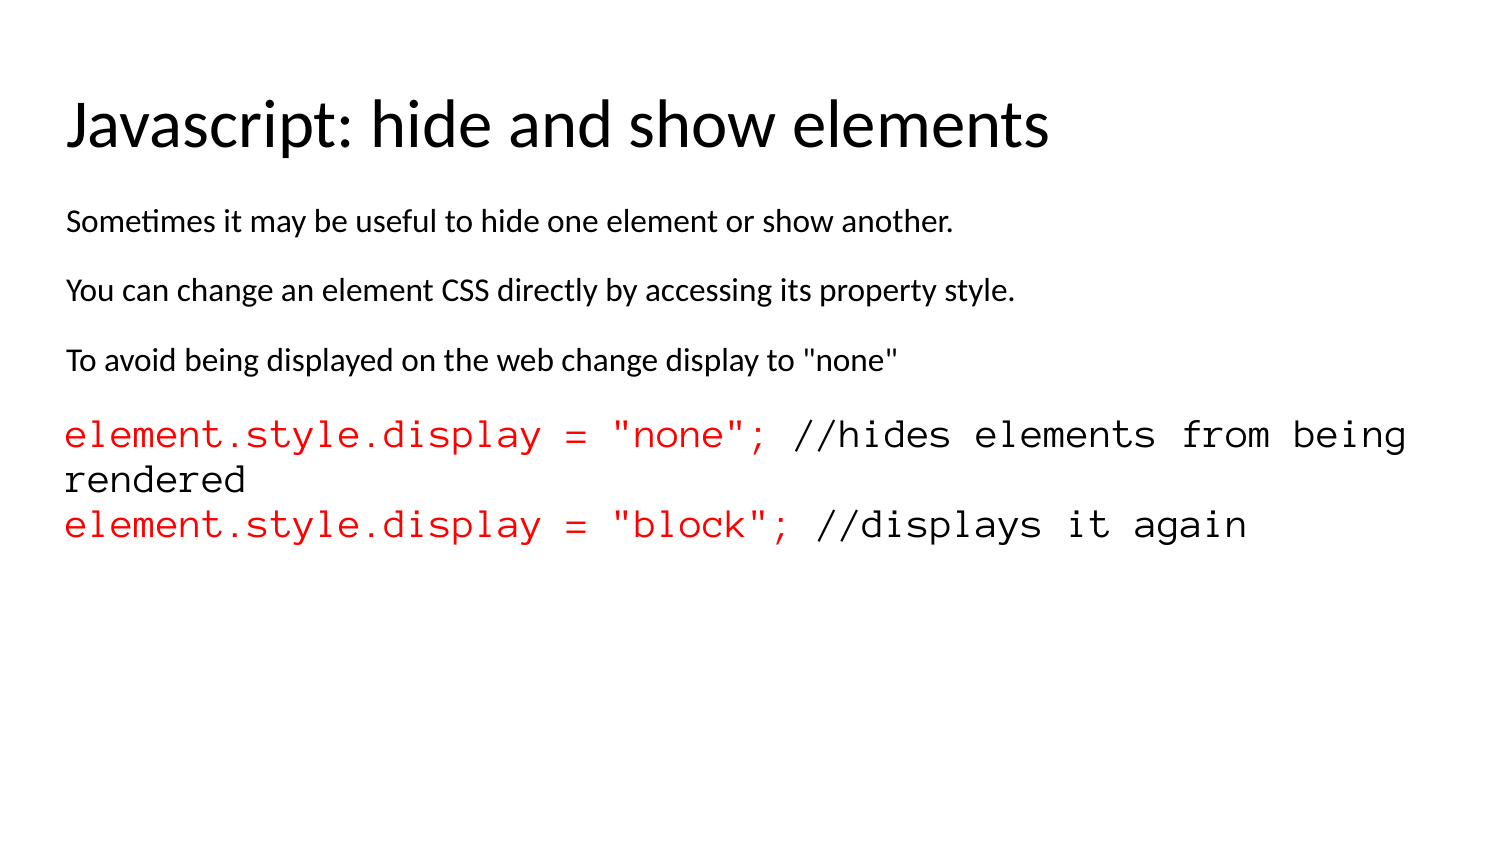

# Javascript: hide and show elements
Sometimes it may be useful to hide one element or show another.
You can change an element CSS directly by accessing its property style.
To avoid being displayed on the web change display to "none"
element.style.display = "none"; //hides elements from being rendered
element.style.display = "block"; //displays it again